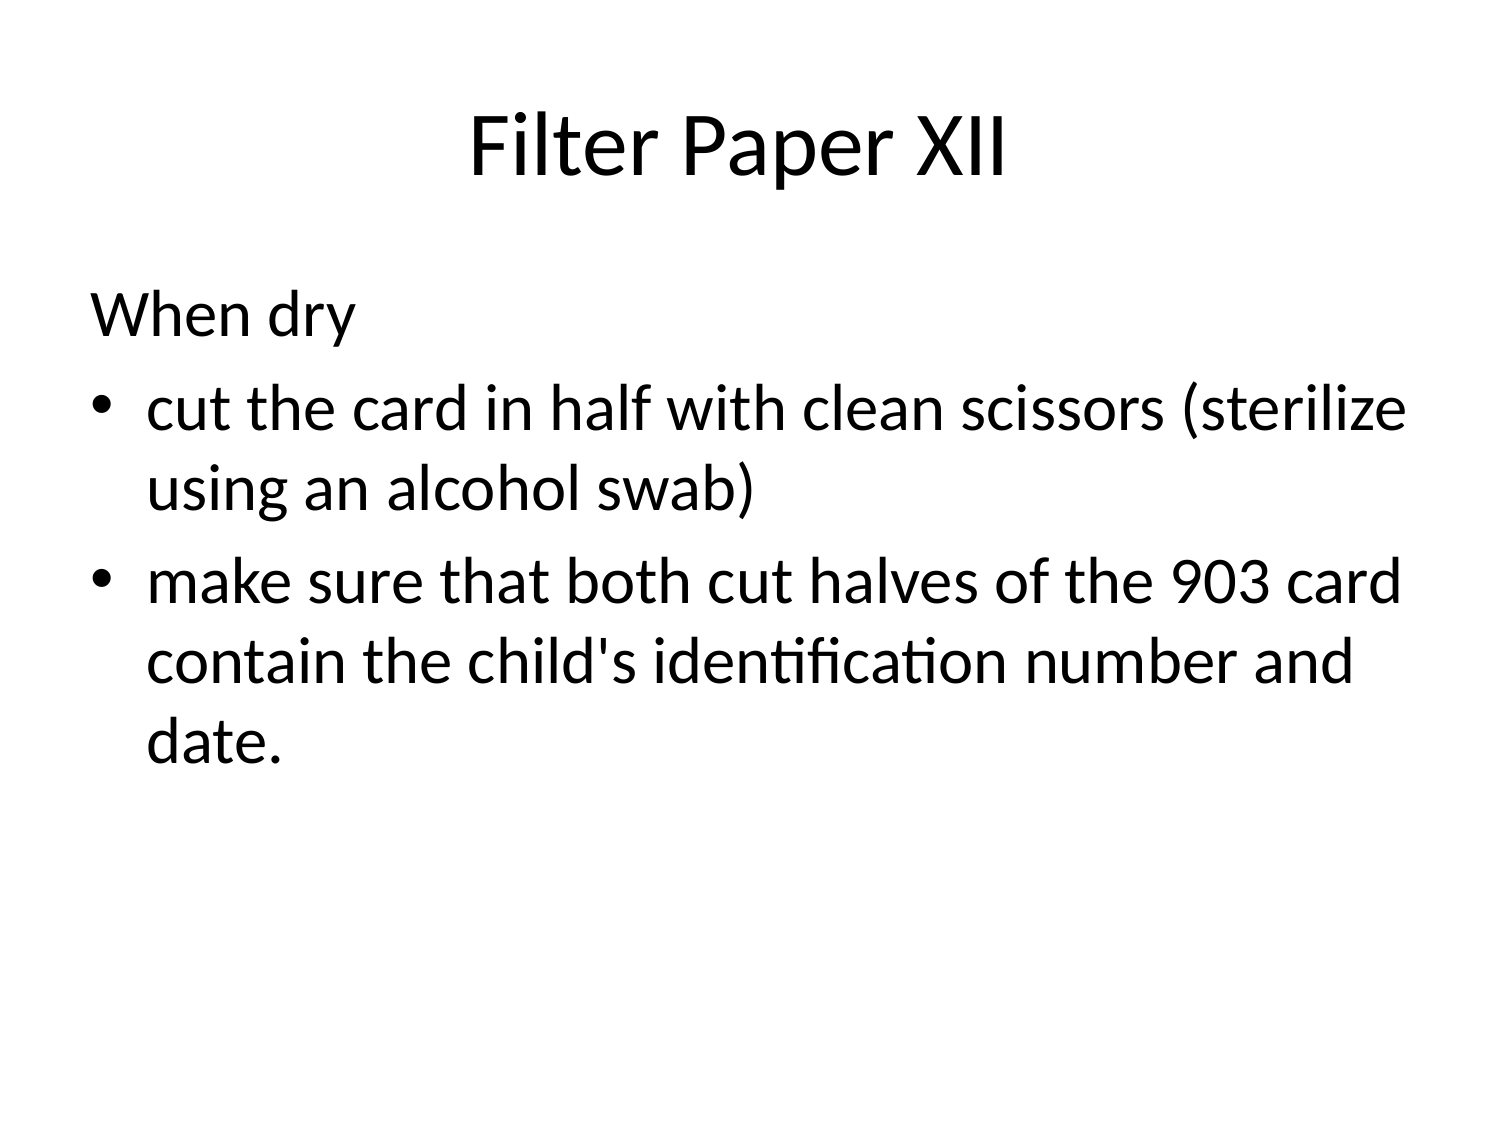

# Filter Paper XII
When dry
cut the card in half with clean scissors (sterilize using an alcohol swab)
make sure that both cut halves of the 903 card contain the child's identification number and date.